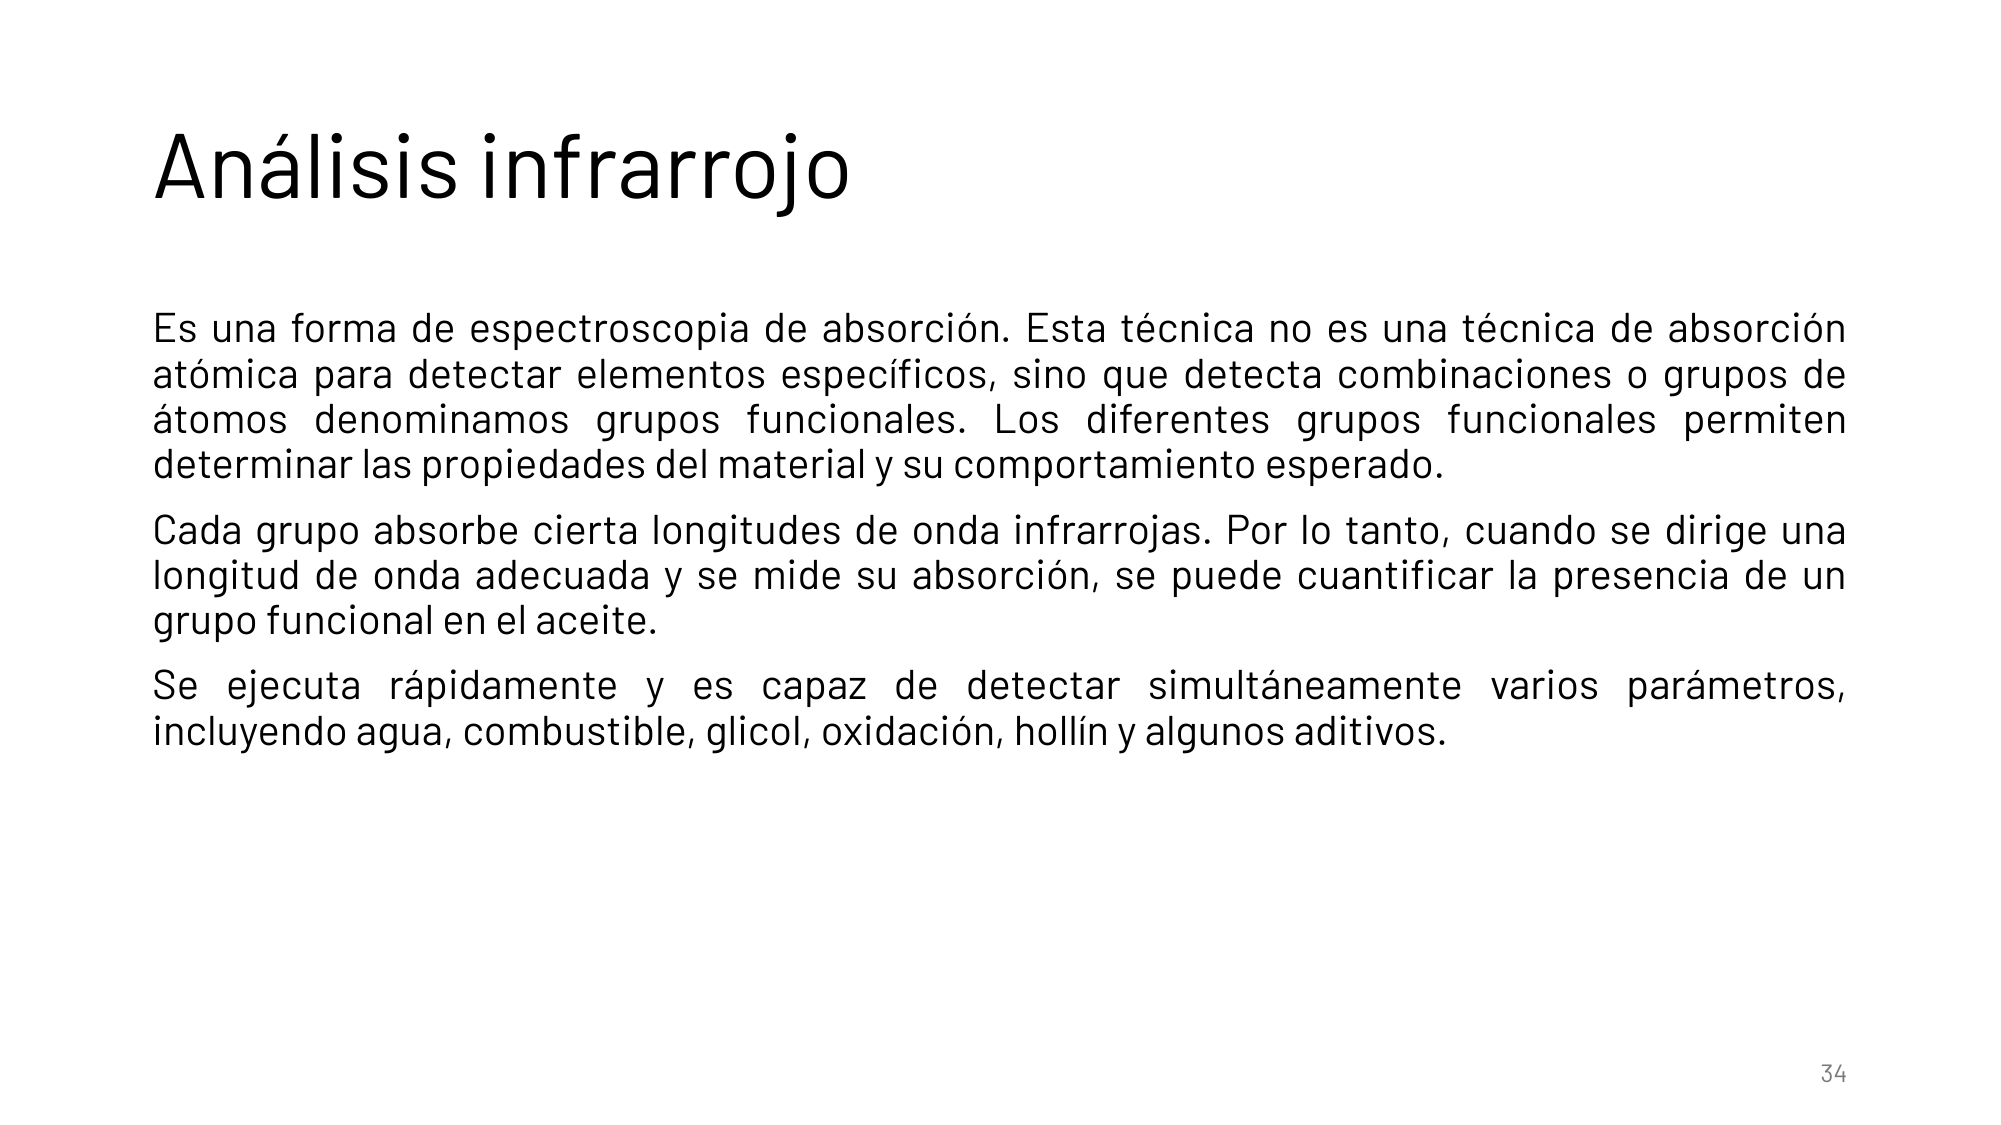

# Análisis infrarrojo
Es una forma de espectroscopia de absorción. Esta técnica no es una técnica de absorción atómica para detectar elementos específicos, sino que detecta combinaciones o grupos de átomos denominamos grupos funcionales. Los diferentes grupos funcionales permiten determinar las propiedades del material y su comportamiento esperado.
Cada grupo absorbe cierta longitudes de onda infrarrojas. Por lo tanto, cuando se dirige una longitud de onda adecuada y se mide su absorción, se puede cuantificar la presencia de un grupo funcional en el aceite.
Se ejecuta rápidamente y es capaz de detectar simultáneamente varios parámetros, incluyendo agua, combustible, glicol, oxidación, hollín y algunos aditivos.
34